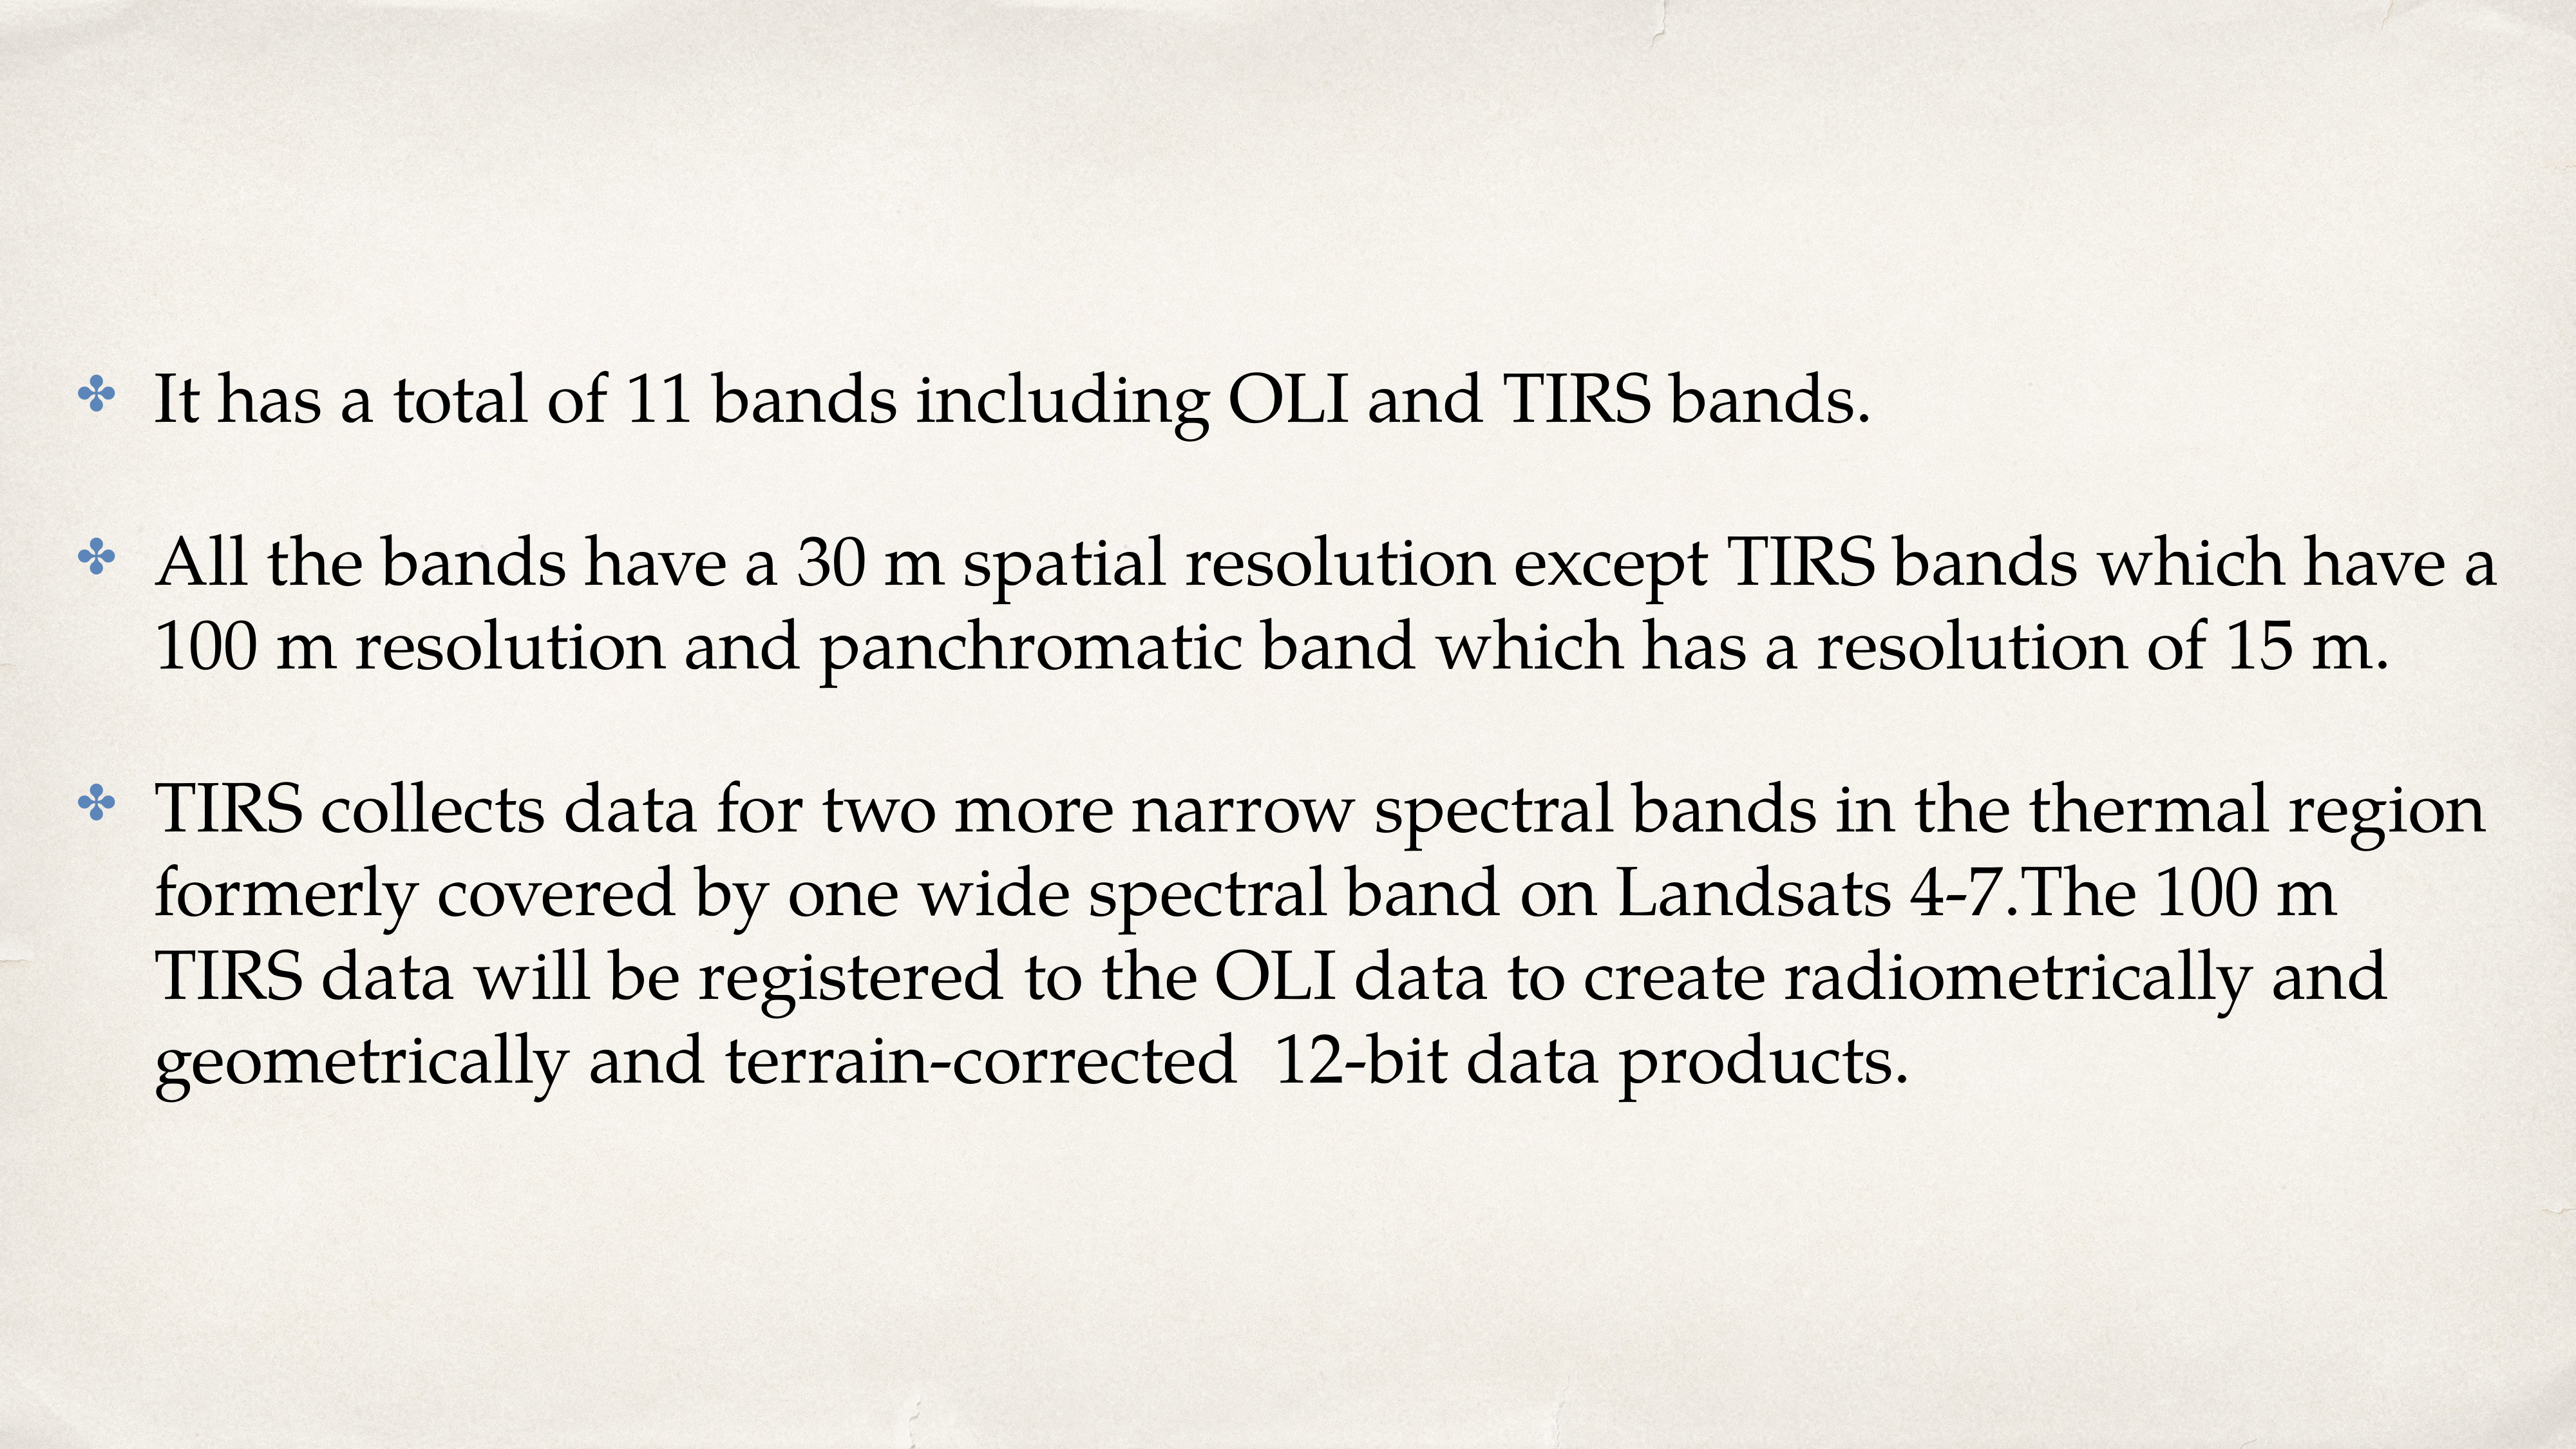

It has a total of 11 bands including OLI and TIRS bands.
All the bands have a 30 m spatial resolution except TIRS bands which have a 100 m resolution and panchromatic band which has a resolution of 15 m.
TIRS collects data for two more narrow spectral bands in the thermal region formerly covered by one wide spectral band on Landsats 4-7.The 100 m TIRS data will be registered to the OLI data to create radiometrically and geometrically and terrain-corrected  12-bit data products.